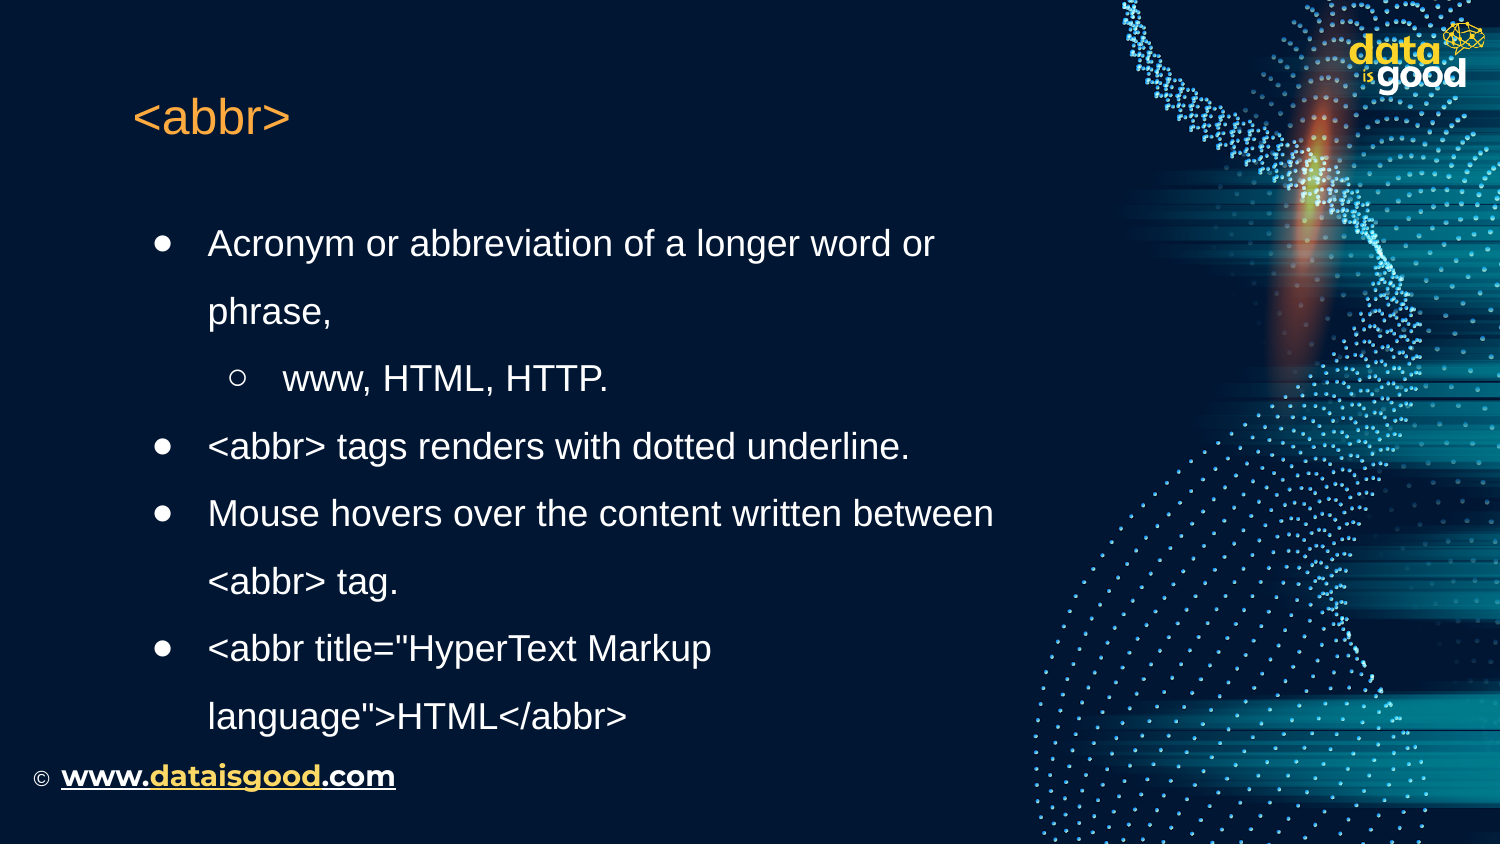

# <abbr>
Acronym or abbreviation of a longer word or phrase,
www, HTML, HTTP.
<abbr> tags renders with dotted underline.
Mouse hovers over the content written between <abbr> tag.
<abbr title="HyperText Markup language">HTML</abbr>